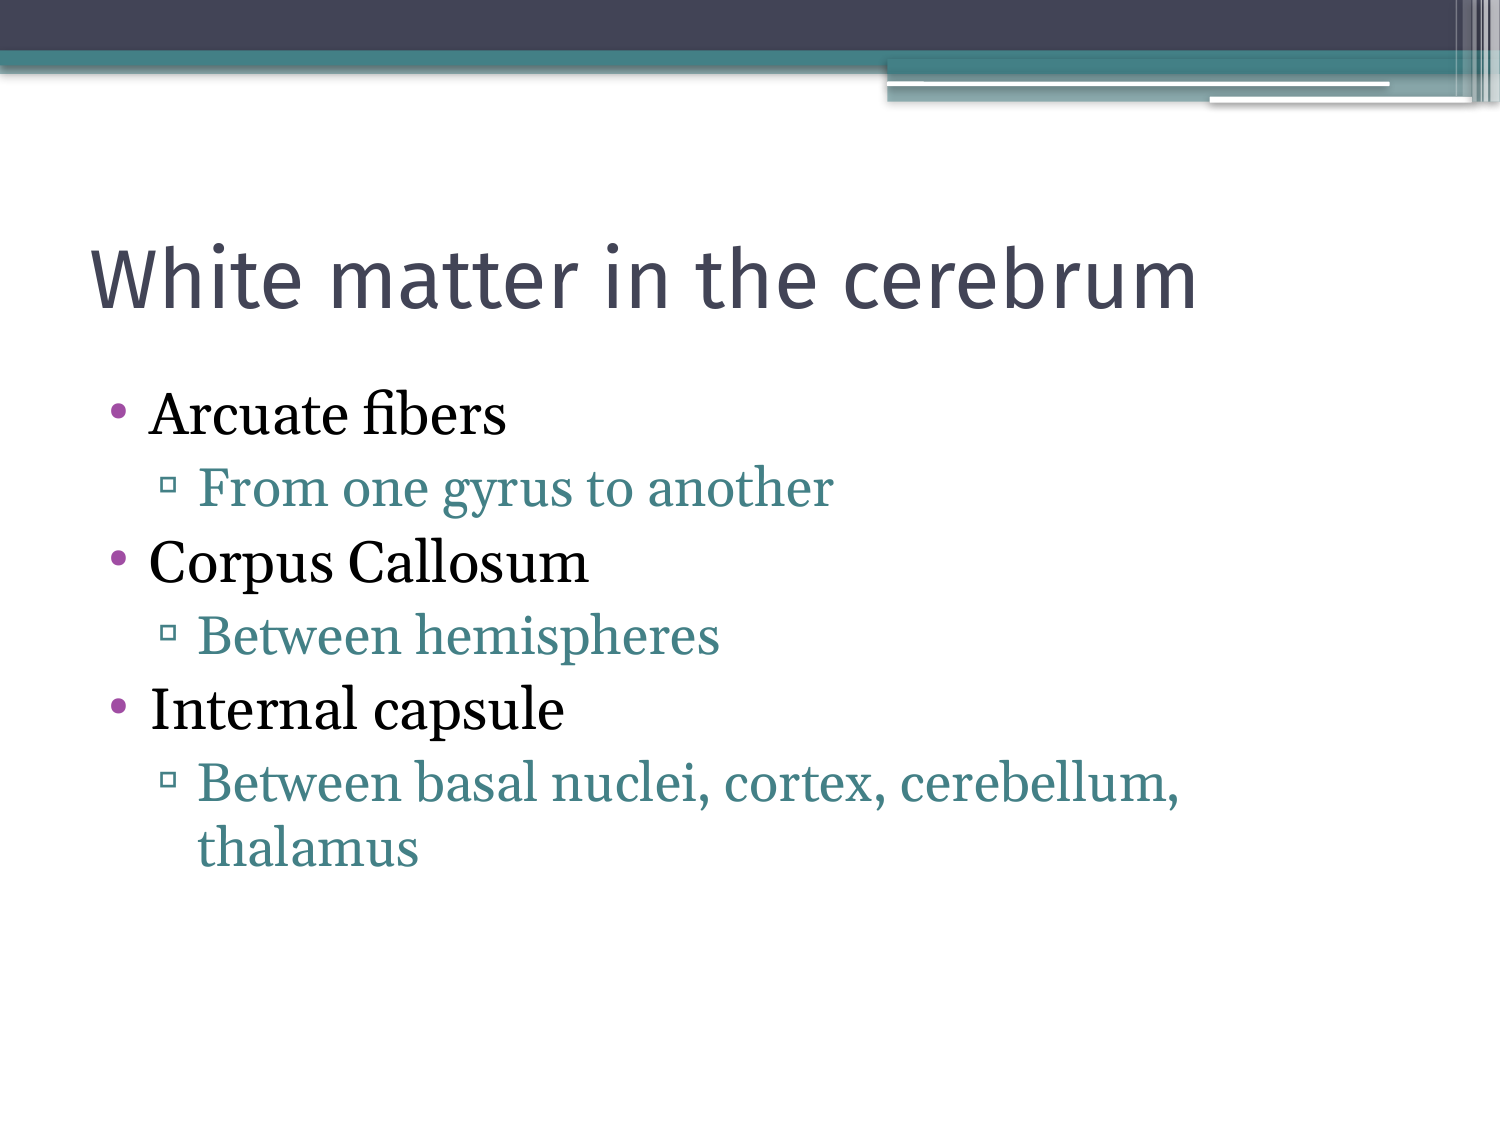

# White matter in the cerebrum
Arcuate fibers
From one gyrus to another
Corpus Callosum
Between hemispheres
Internal capsule
Between basal nuclei, cortex, cerebellum, thalamus